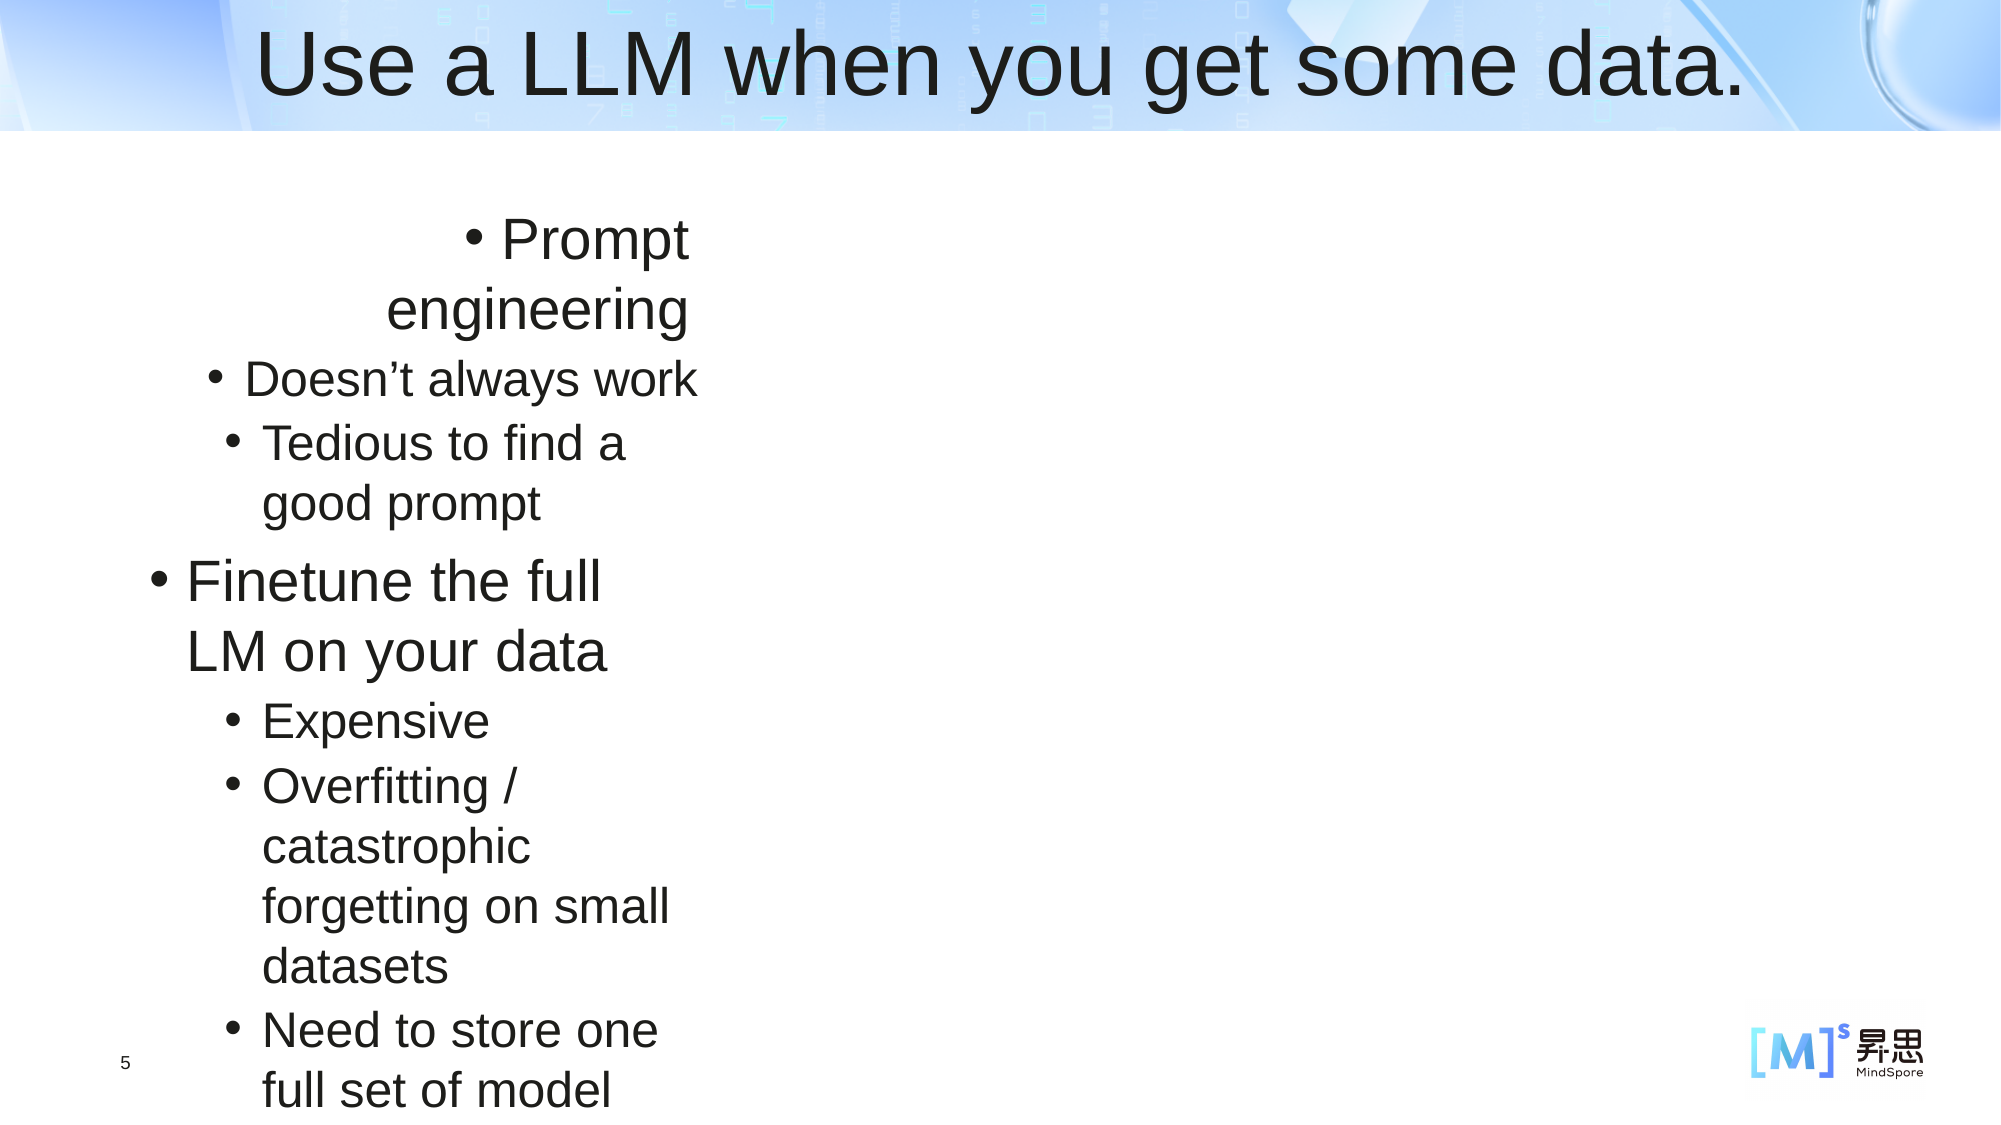

Use a LLM when you get some data.
Prompt engineering
Doesn’t always work
Tedious to find a good prompt
Finetune the full LM on your data
Expensive
Overfitting / catastrophic forgetting on small datasets
Need to store one full set of model weights per task
Parameter-efficient Fine-tuning (PEFT)